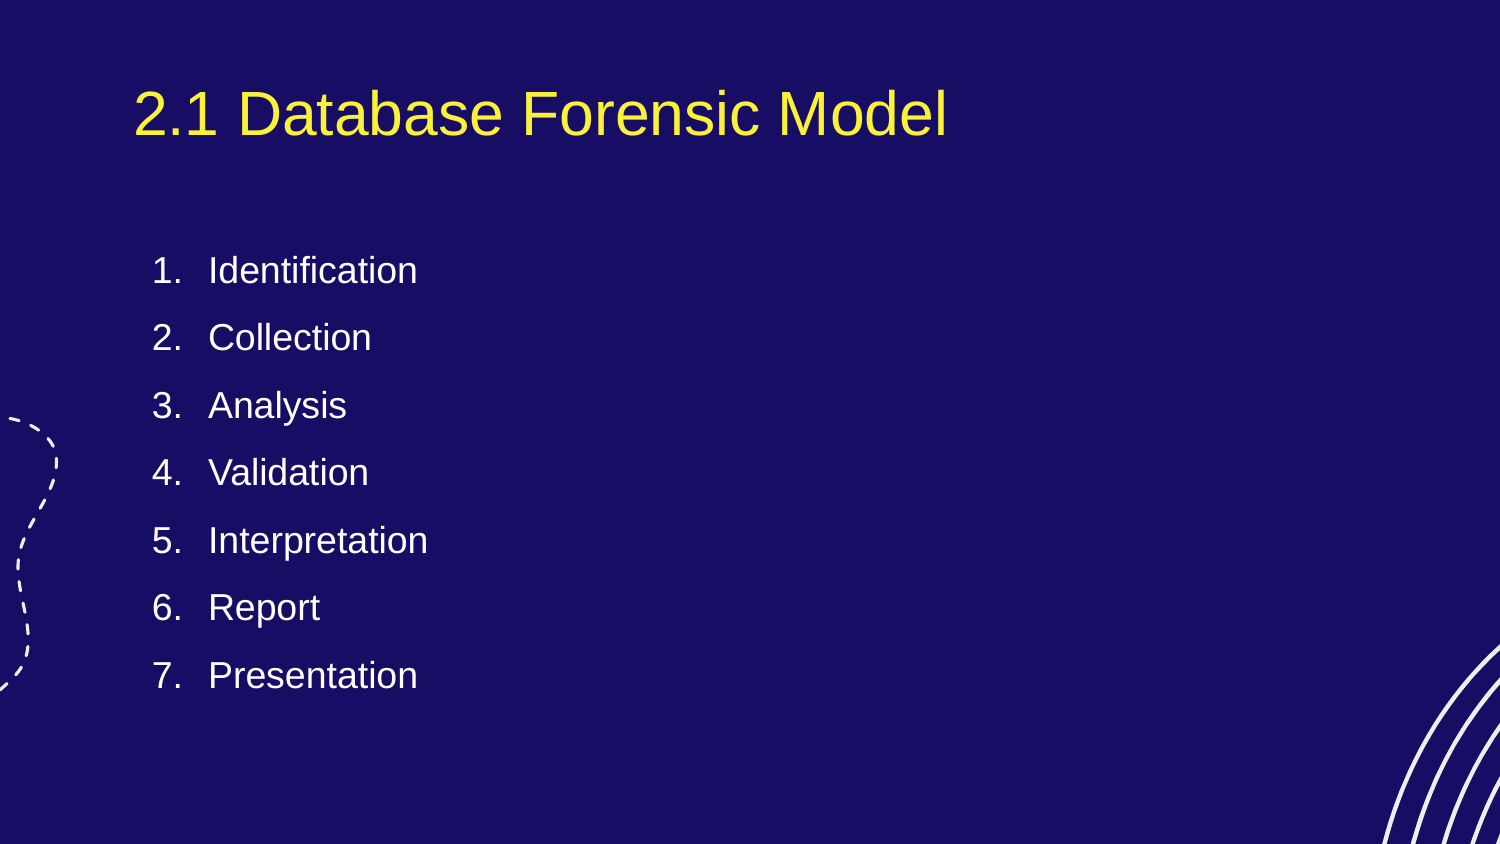

# 2.1 Database Forensic Model
Identification
Collection
Analysis
Validation
Interpretation
Report
Presentation